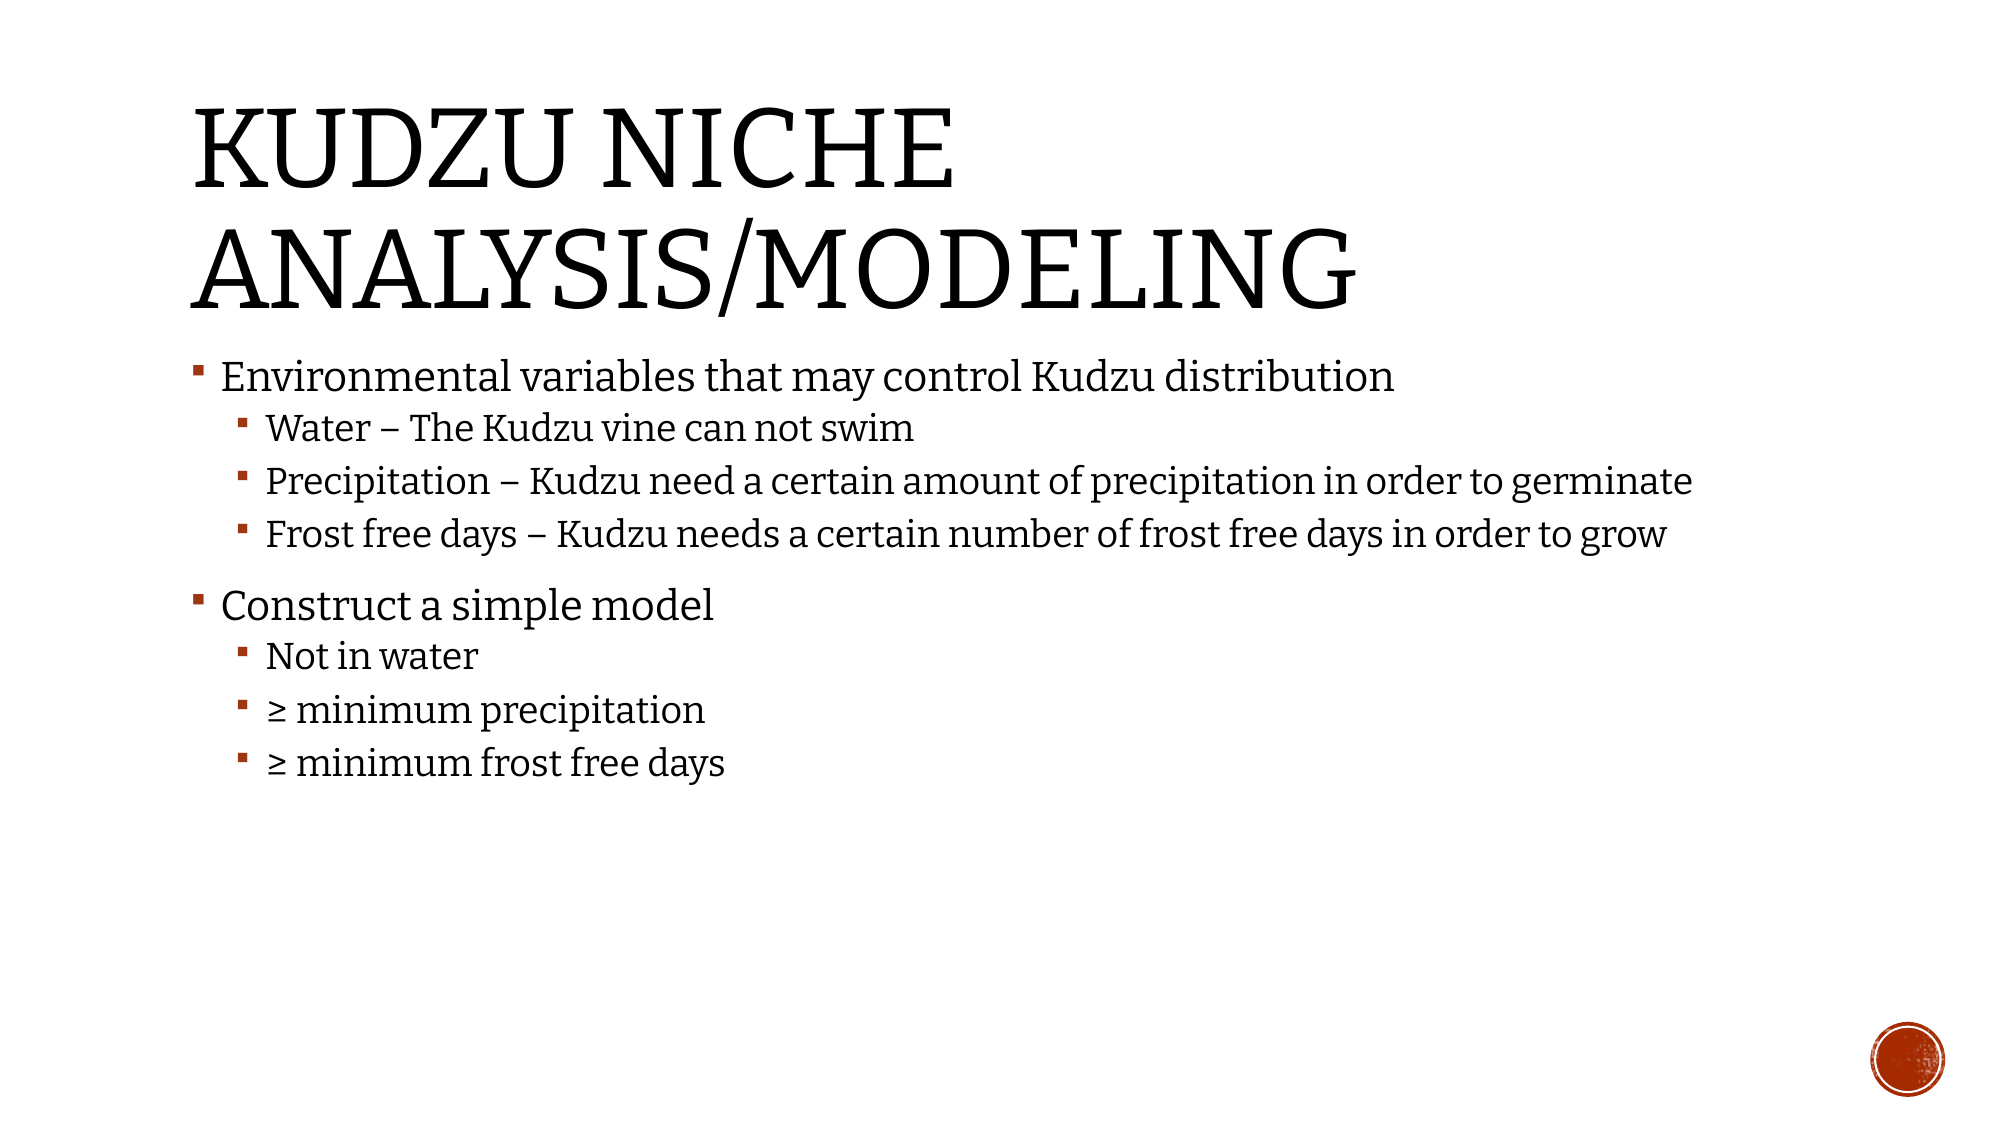

# KUDZU NICHE ANALYSIS/MODELING
Environmental variables that may control Kudzu distribution
Water – The Kudzu vine can not swim
Precipitation – Kudzu need a certain amount of precipitation in order to germinate
Frost free days – Kudzu needs a certain number of frost free days in order to grow
Construct a simple model
Not in water
≥ minimum precipitation
≥ minimum frost free days